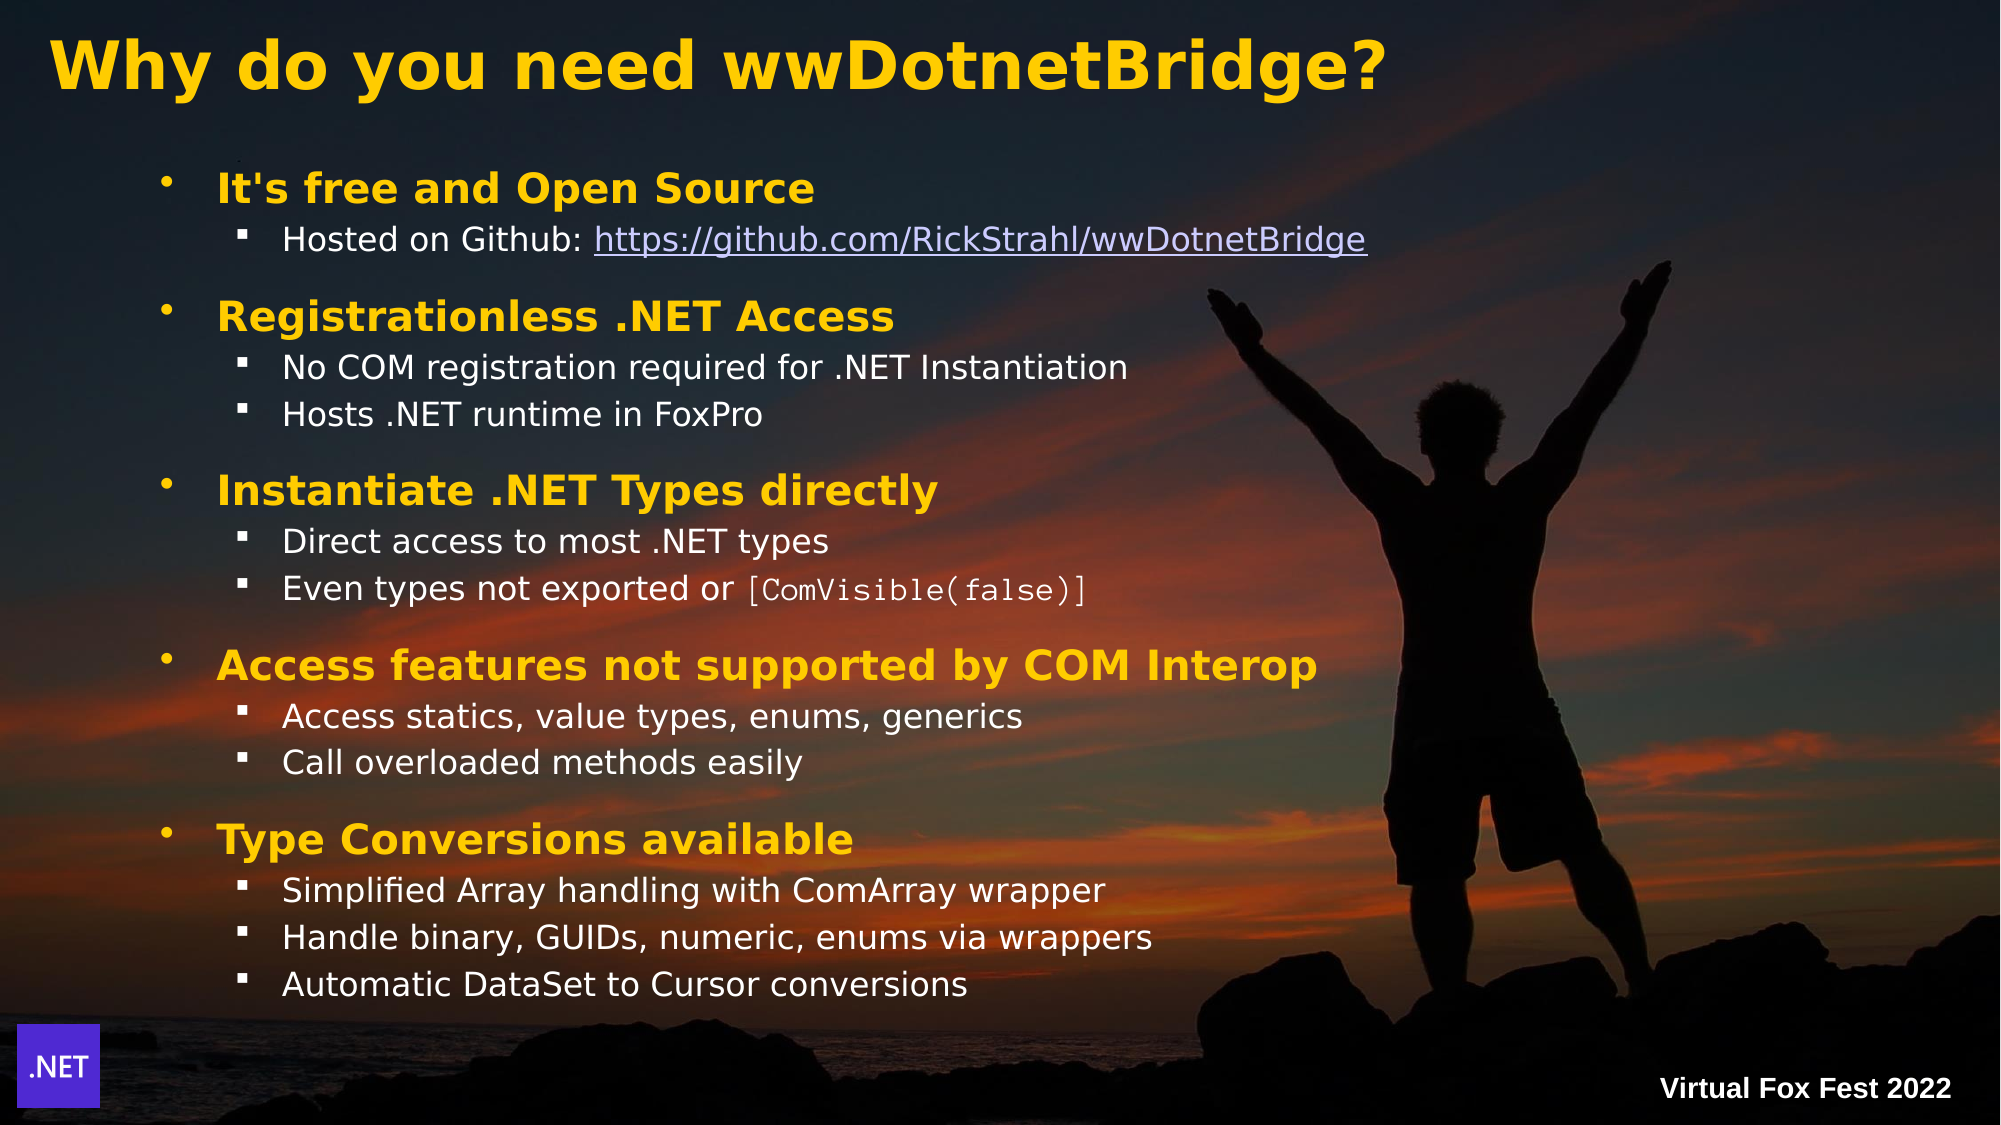

# Why do you need wwDotnetBridge?
It's free and Open Source
Hosted on Github: https://github.com/RickStrahl/wwDotnetBridge
Registrationless .NET Access
No COM registration required for .NET Instantiation
Hosts .NET runtime in FoxPro
Instantiate .NET Types directly
Direct access to most .NET types
Even types not exported or [ComVisible(false)]
Access features not supported by COM Interop
Access statics, value types, enums, generics
Call overloaded methods easily
Type Conversions available
Simplified Array handling with ComArray wrapper
Handle binary, GUIDs, numeric, enums via wrappers
Automatic DataSet to Cursor conversions